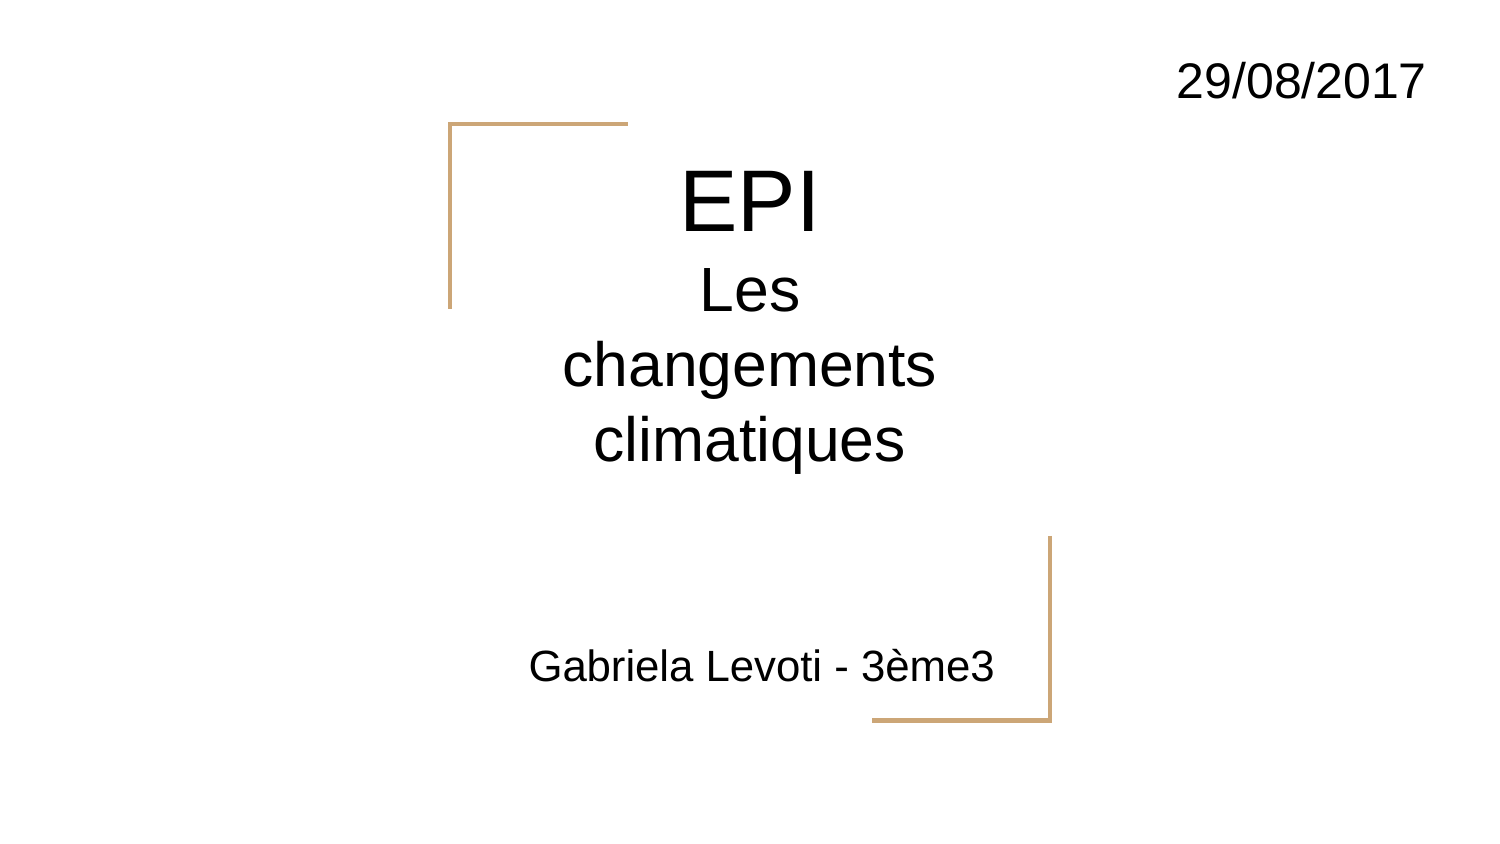

29/08/2017
# EPI
Les changements climatiques
Gabriela Levoti - 3ème3